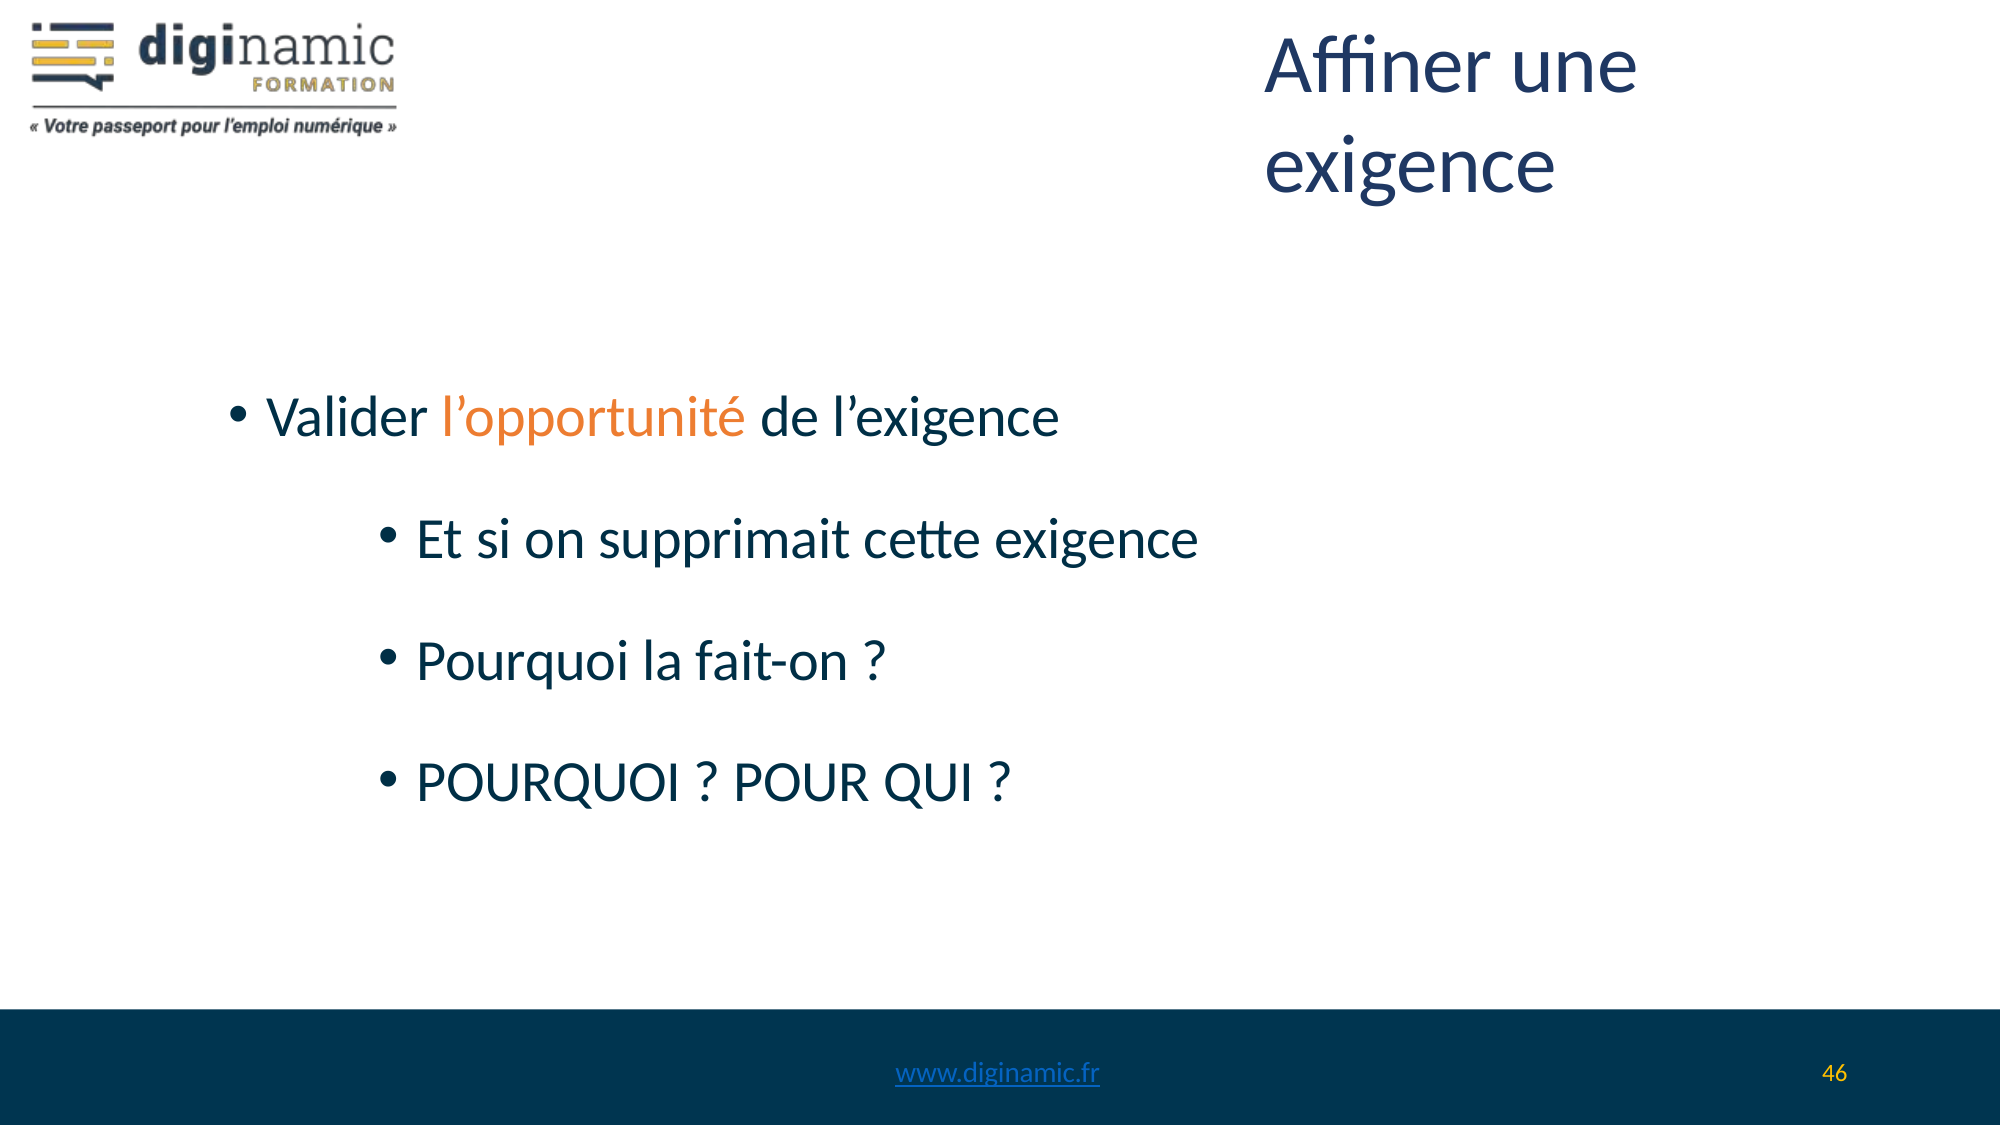

Affiner une exigence
Valider l’opportunité de l’exigence
Et si on supprimait cette exigence
Pourquoi la fait-on ?
POURQUOI ? POUR QUI ?
www.diginamic.fr
46